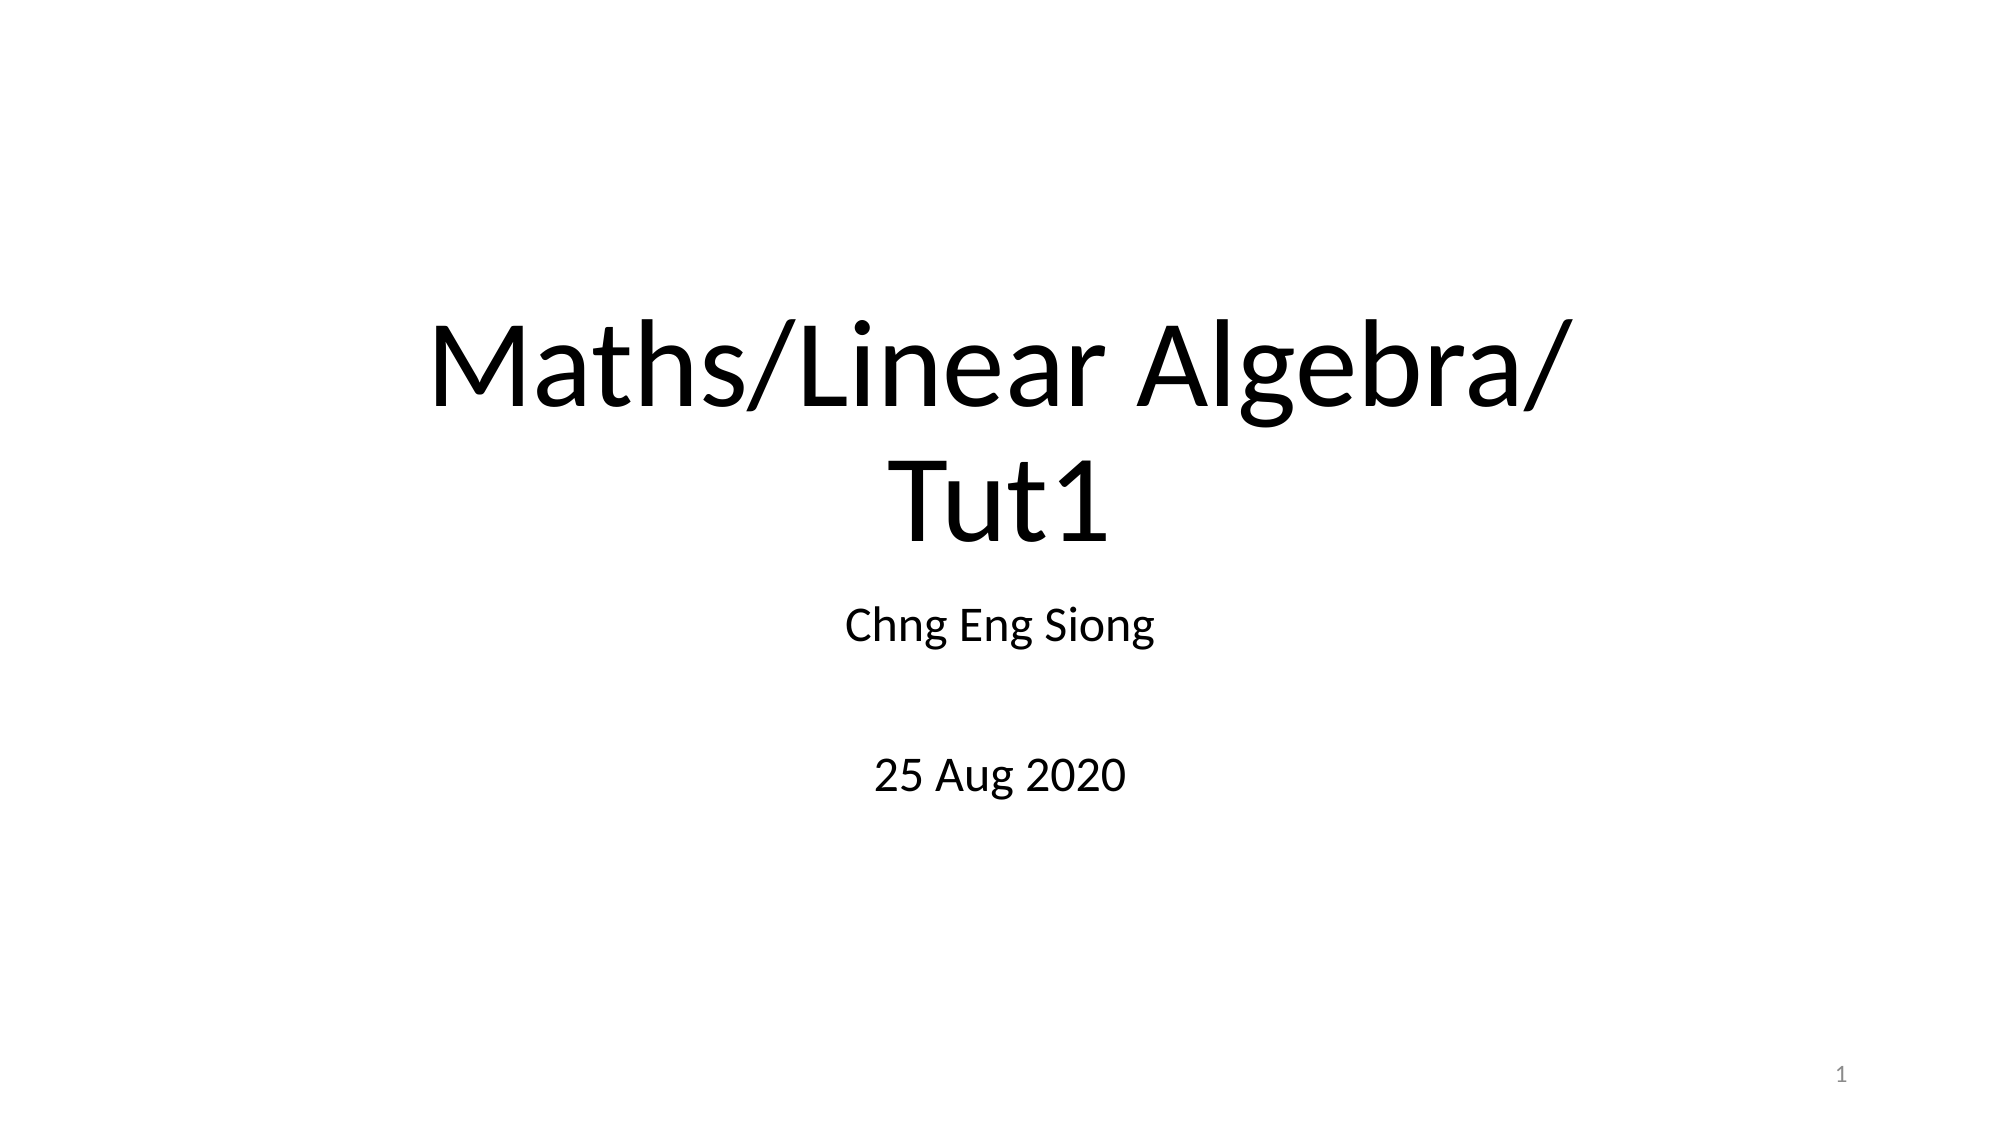

# Maths/Linear Algebra/ Tut1
Chng Eng Siong

25 Aug 2020
1